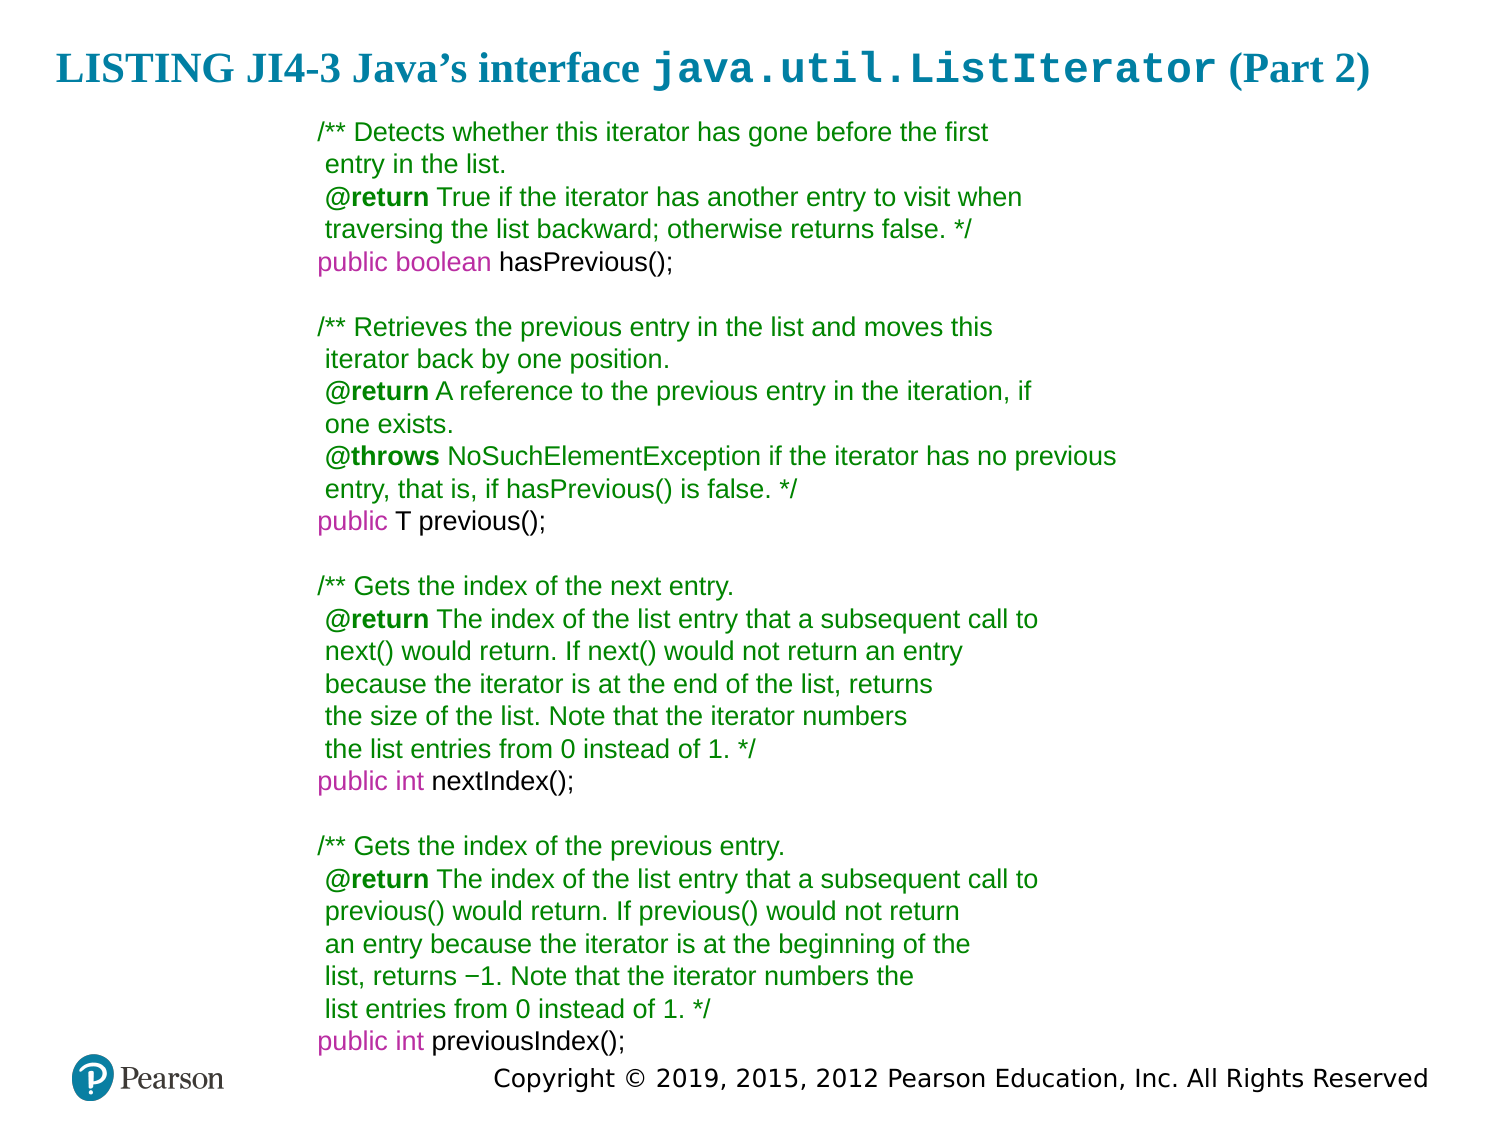

# LISTING JI4-3 Java’s interface java.util.ListIterator (Part 2)
        /** Detects whether this iterator has gone before the first
         entry in the list.
         @return True if the iterator has another entry to visit when
         traversing the list backward; otherwise returns false. */
        public boolean hasPrevious();

        /** Retrieves the previous entry in the list and moves this
         iterator back by one position.
         @return A reference to the previous entry in the iteration, if
         one exists.
         @throws NoSuchElementException if the iterator has no previous
         entry, that is, if hasPrevious() is false. */
        public T previous();

        /** Gets the index of the next entry.
         @return The index of the list entry that a subsequent call to
         next() would return. If next() would not return an entry
         because the iterator is at the end of the list, returns
         the size of the list. Note that the iterator numbers
         the list entries from 0 instead of 1. */
        public int nextIndex();

        /** Gets the index of the previous entry.
         @return The index of the list entry that a subsequent call to
         previous() would return. If previous() would not return
         an entry because the iterator is at the beginning of the
         list, returns −1. Note that the iterator numbers the
         list entries from 0 instead of 1. */
        public int previousIndex();